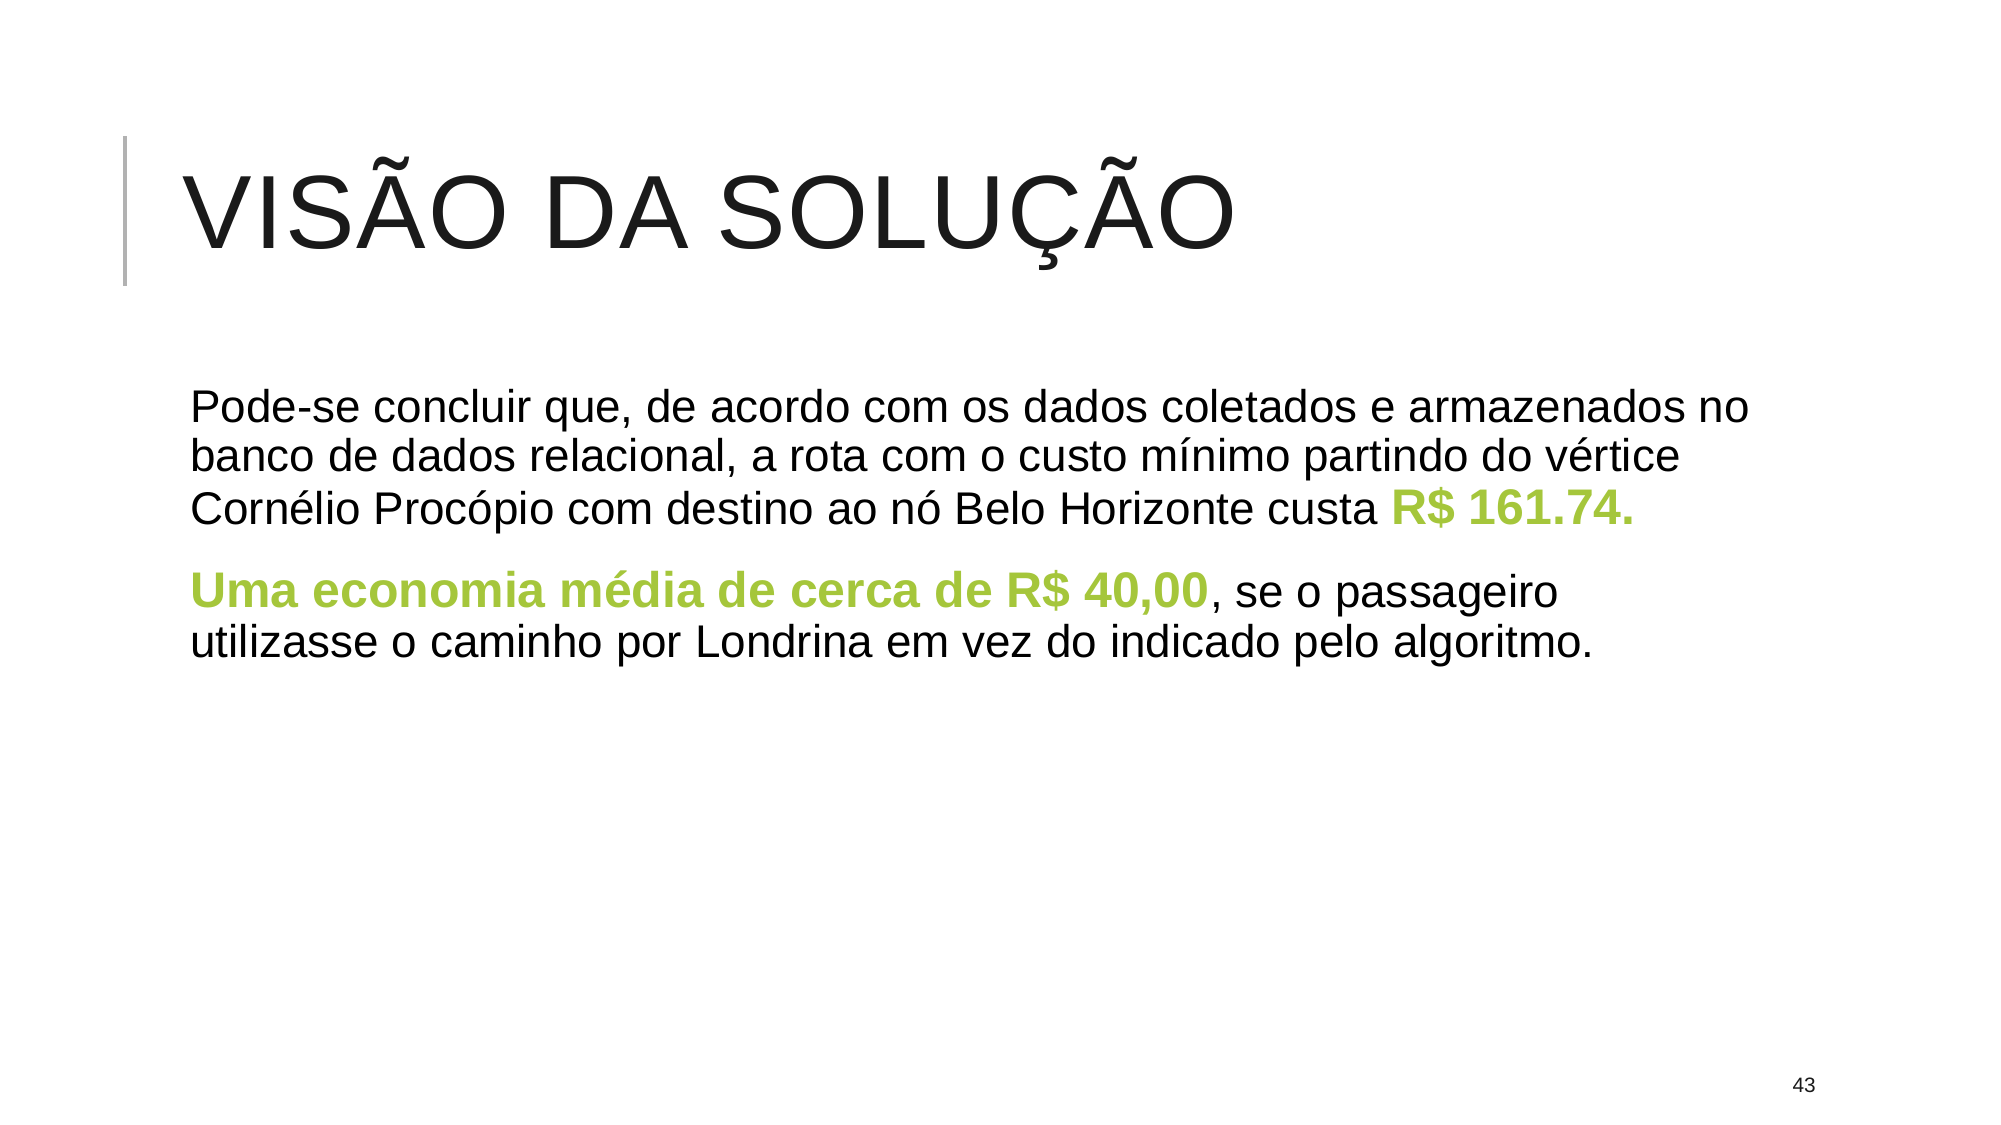

# Visão da solução
Pode-se concluir que, de acordo com os dados coletados e armazenados no banco de dados relacional, a rota com o custo mínimo partindo do vértice Cornélio Procópio com destino ao nó Belo Horizonte custa R$ 161.74.
Uma economia média de cerca de R$ 40,00, se o passageiro utilizasse o caminho por Londrina em vez do indicado pelo algoritmo.
43